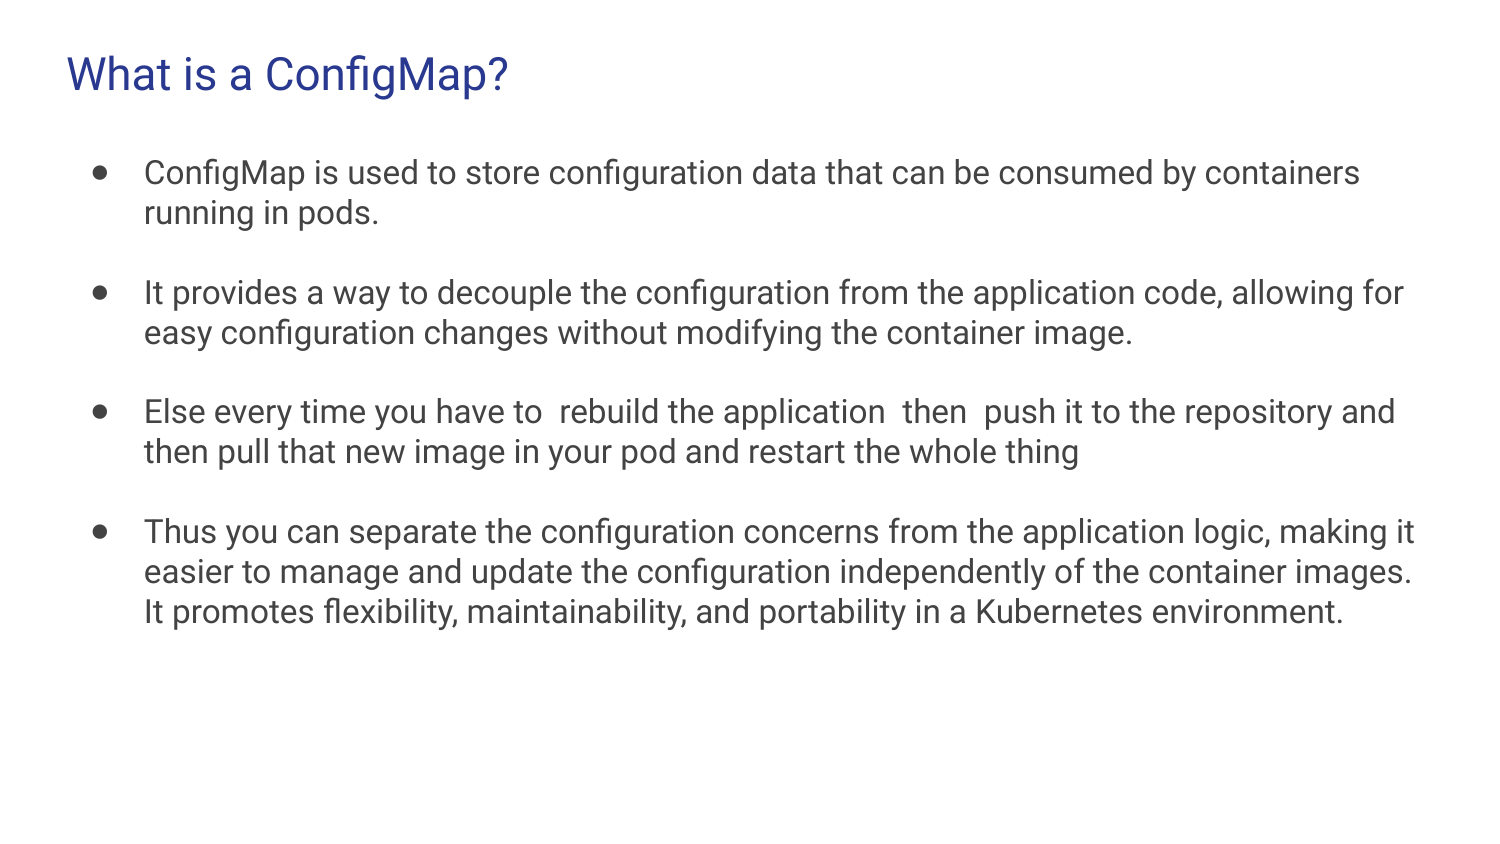

# What is a ConfigMap?
ConfigMap is used to store configuration data that can be consumed by containers running in pods.

It provides a way to decouple the configuration from the application code, allowing for easy configuration changes without modifying the container image.

Else every time you have to  rebuild the application  then  push it to the repository and then pull that new image in your pod and restart the whole thing

Thus you can separate the configuration concerns from the application logic, making it easier to manage and update the configuration independently of the container images. It promotes flexibility, maintainability, and portability in a Kubernetes environment.